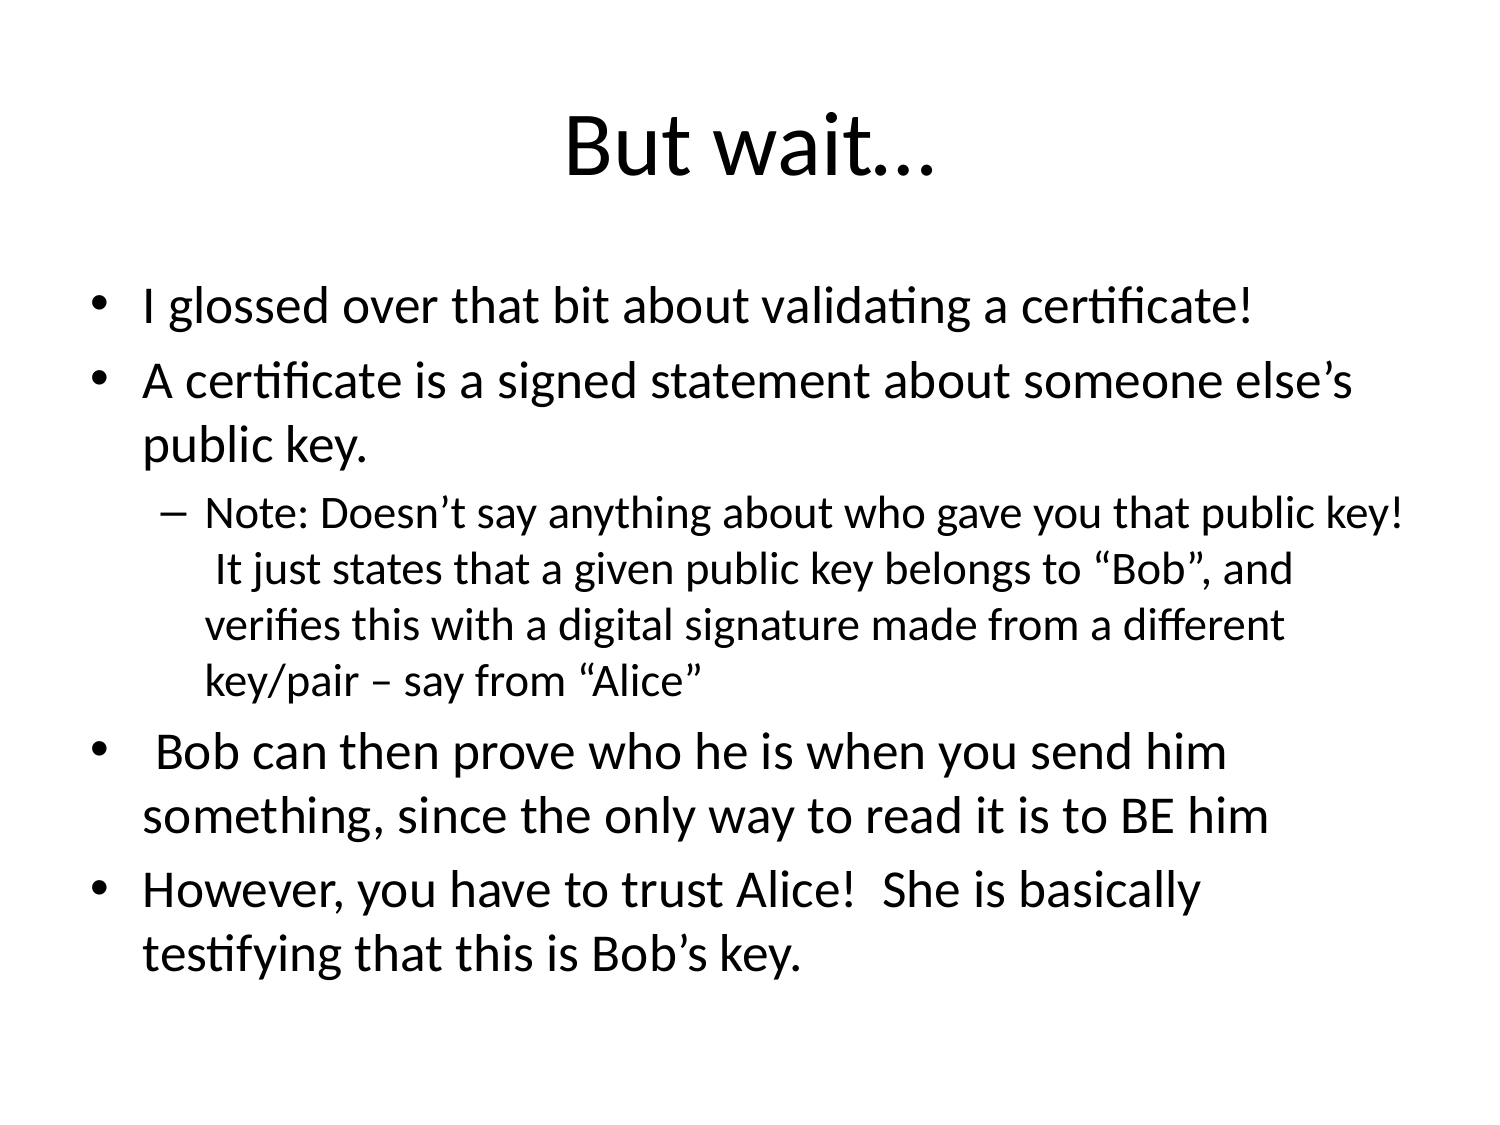

# But wait…
I glossed over that bit about validating a certificate!
A certificate is a signed statement about someone else’s public key.
Note: Doesn’t say anything about who gave you that public key!  It just states that a given public key belongs to “Bob”, and verifies this with a digital signature made from a different key/pair – say from “Alice”
 Bob can then prove who he is when you send him something, since the only way to read it is to BE him
However, you have to trust Alice!  She is basically testifying that this is Bob’s key.